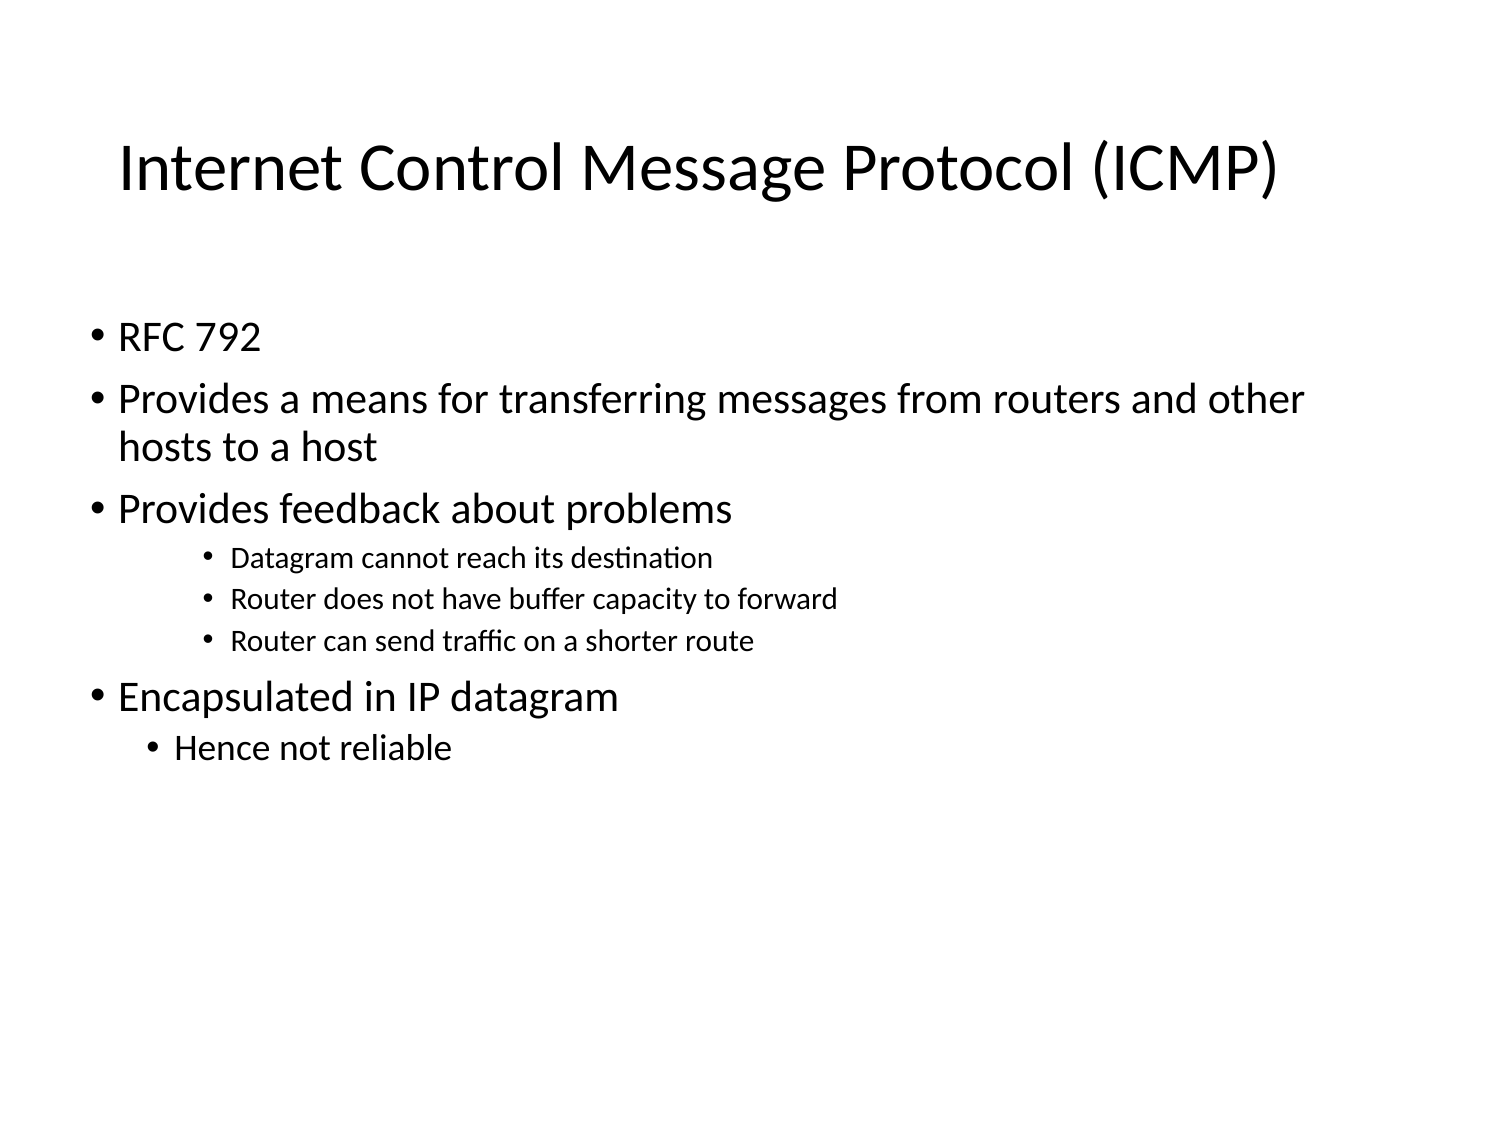

# Internet Control Message Protocol (ICMP)

RFC 792
Provides a means for transferring messages from routers and other hosts to a host
Provides feedback about problems
Datagram cannot reach its destination
Router does not have buffer capacity to forward
Router can send traffic on a shorter route
Encapsulated in IP datagram
Hence not reliable